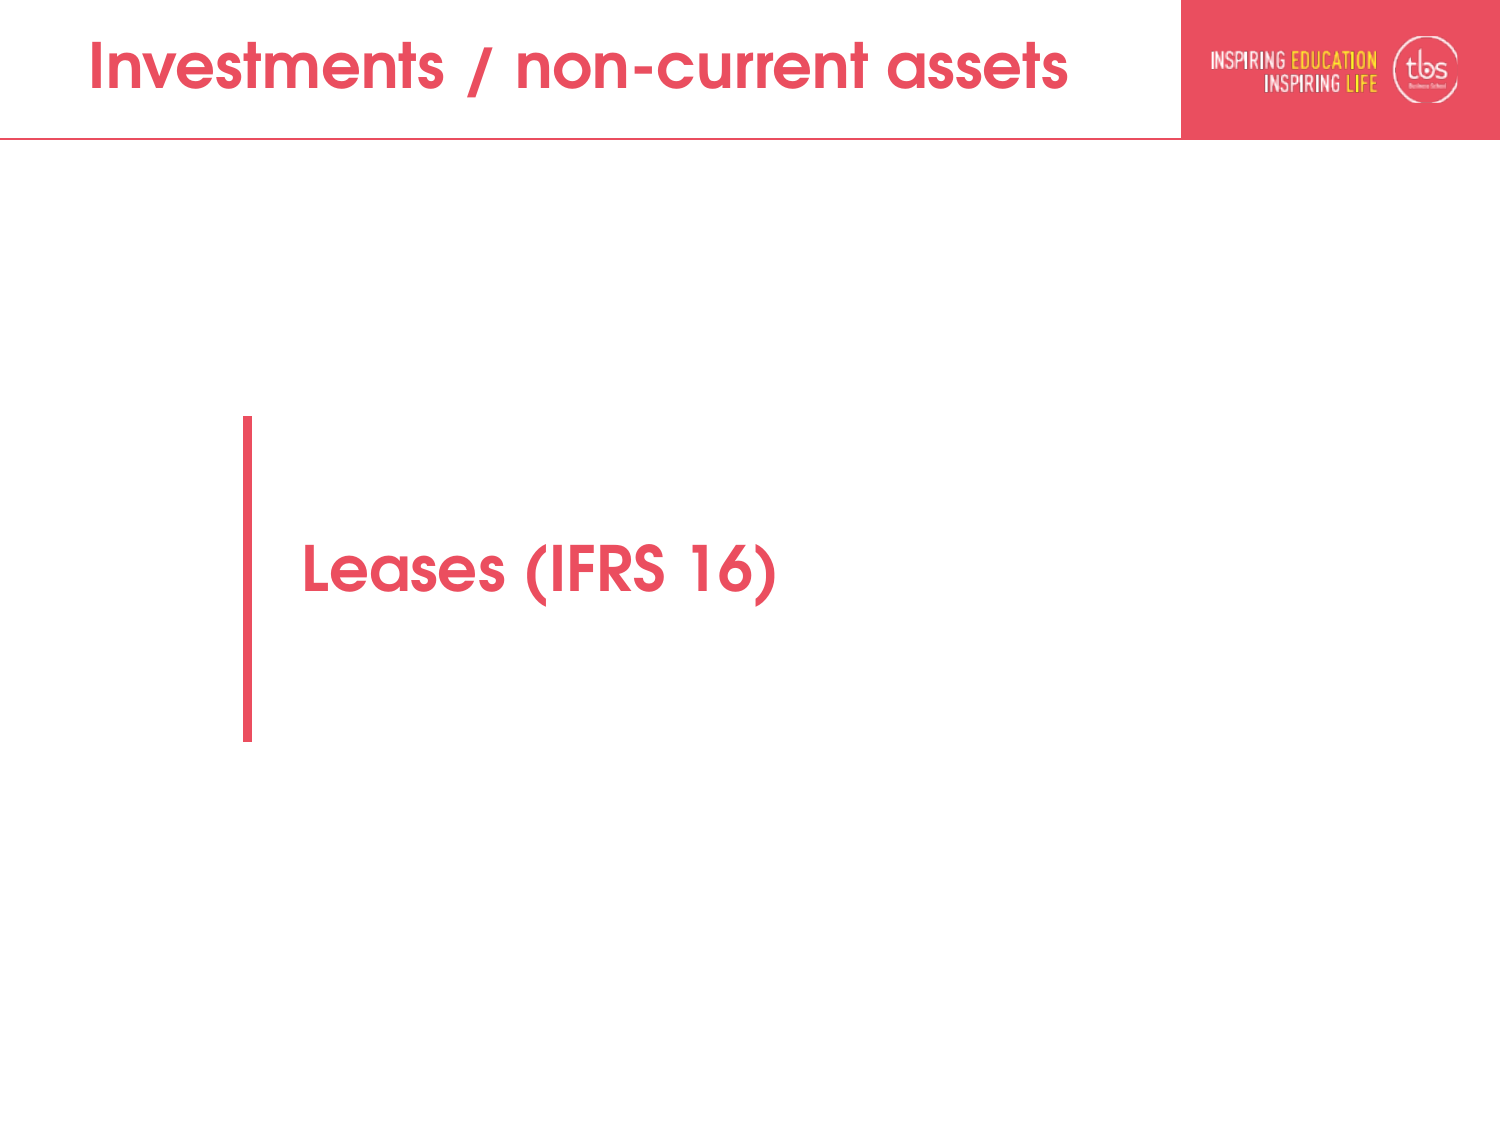

# Investments / non-current assets
Leases (IFRS 16)